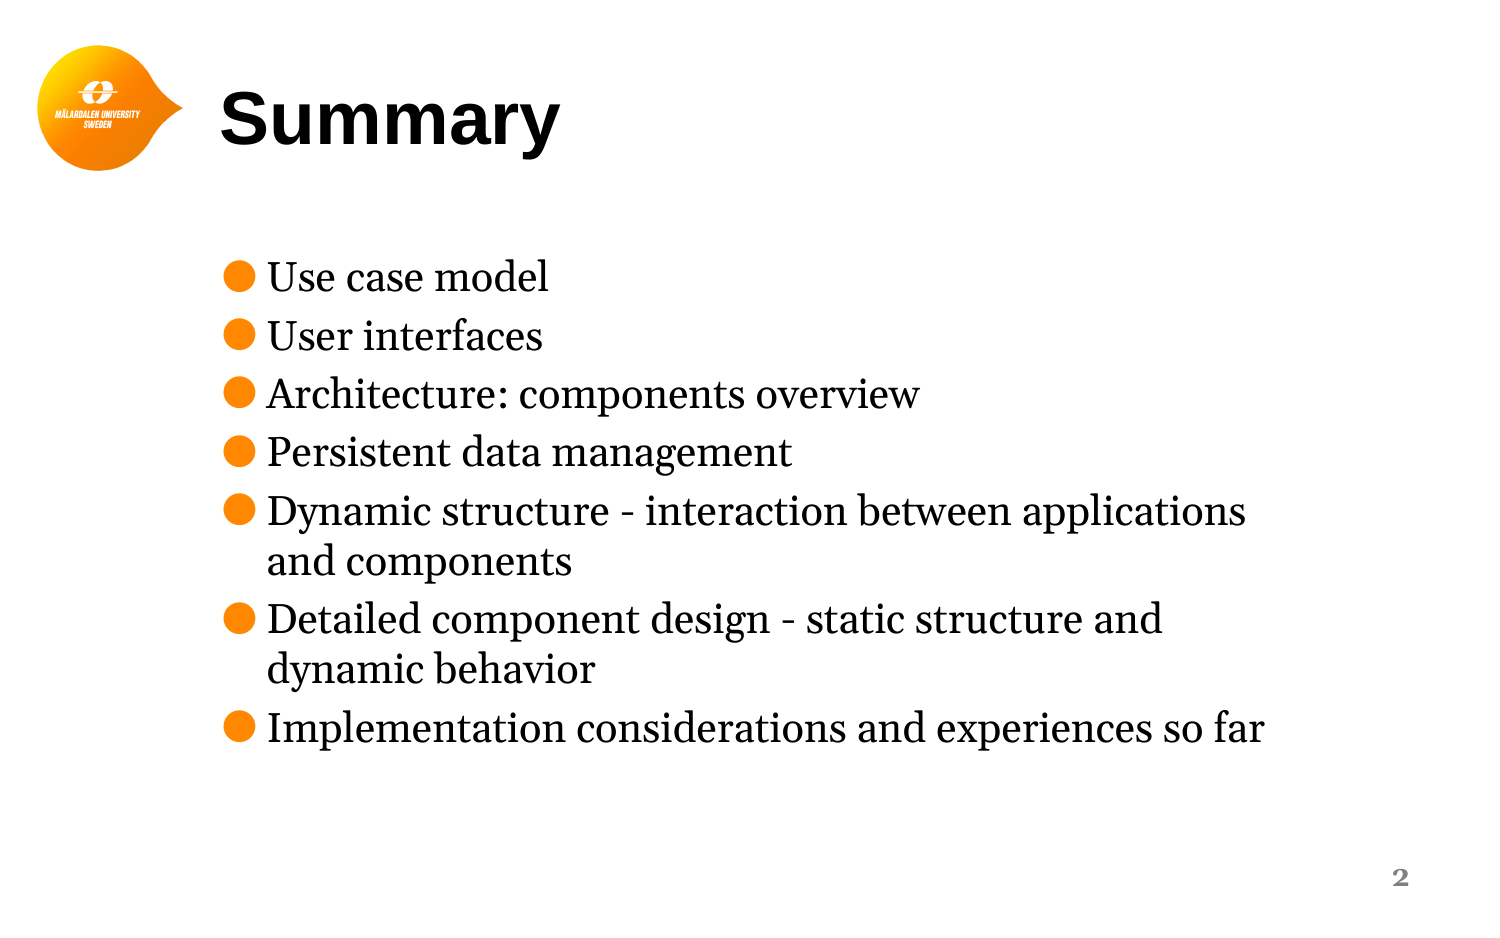

# Summary
Use case model
User interfaces
Architecture: components overview
Persistent data management
Dynamic structure - interaction between applications and components
Detailed component design - static structure and dynamic behavior
Implementation considerations and experiences so far

2